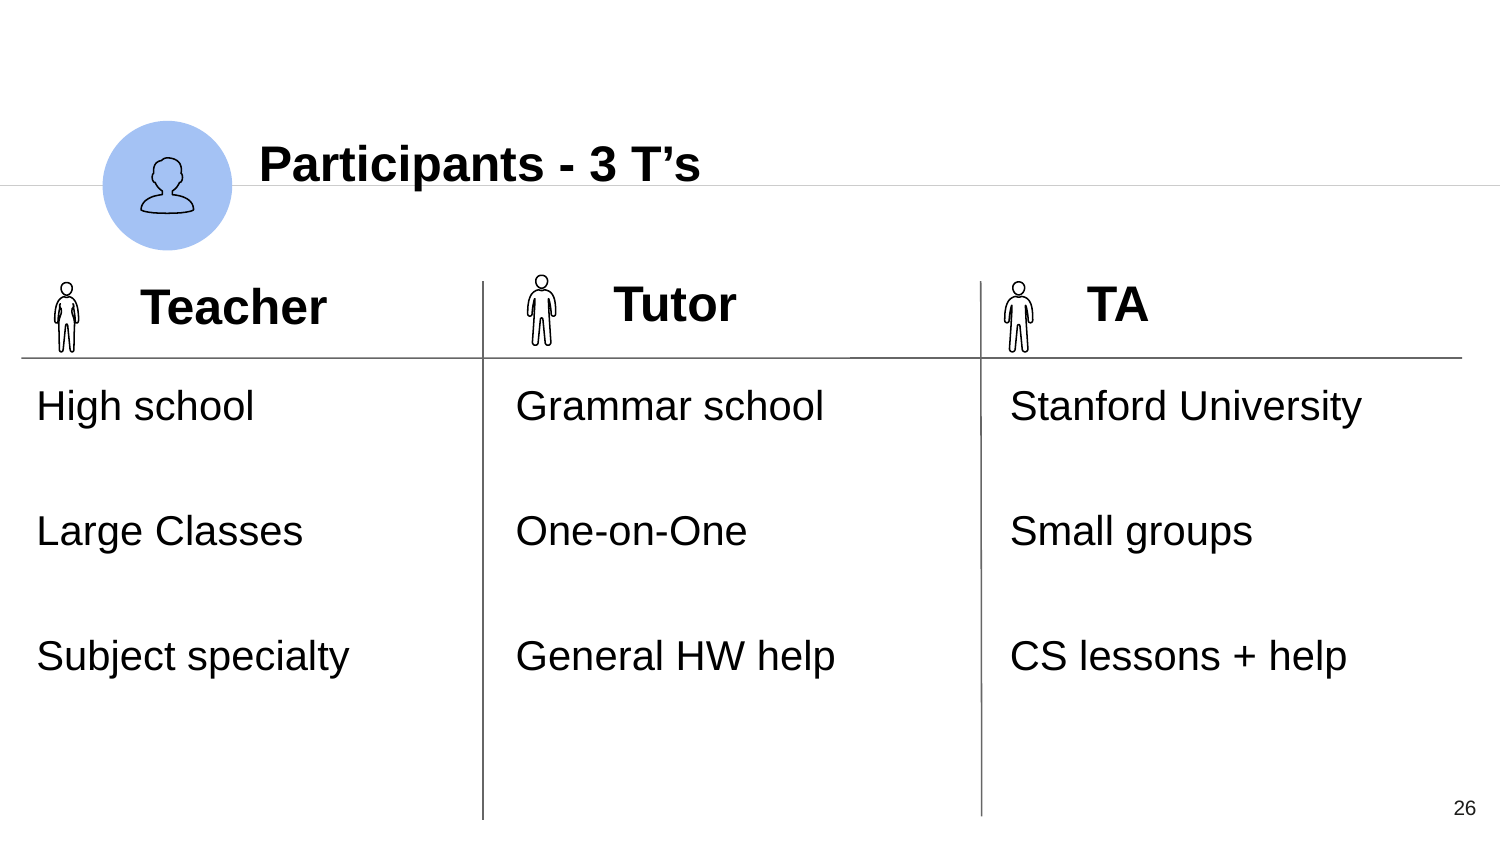

Participants - 3 T’s

Tutor
TA
Teacher

Stanford University

Small groups

CS lessons + help

High school

Large Classes

Subject specialty
Grammar school

One-on-One

General HW help
26